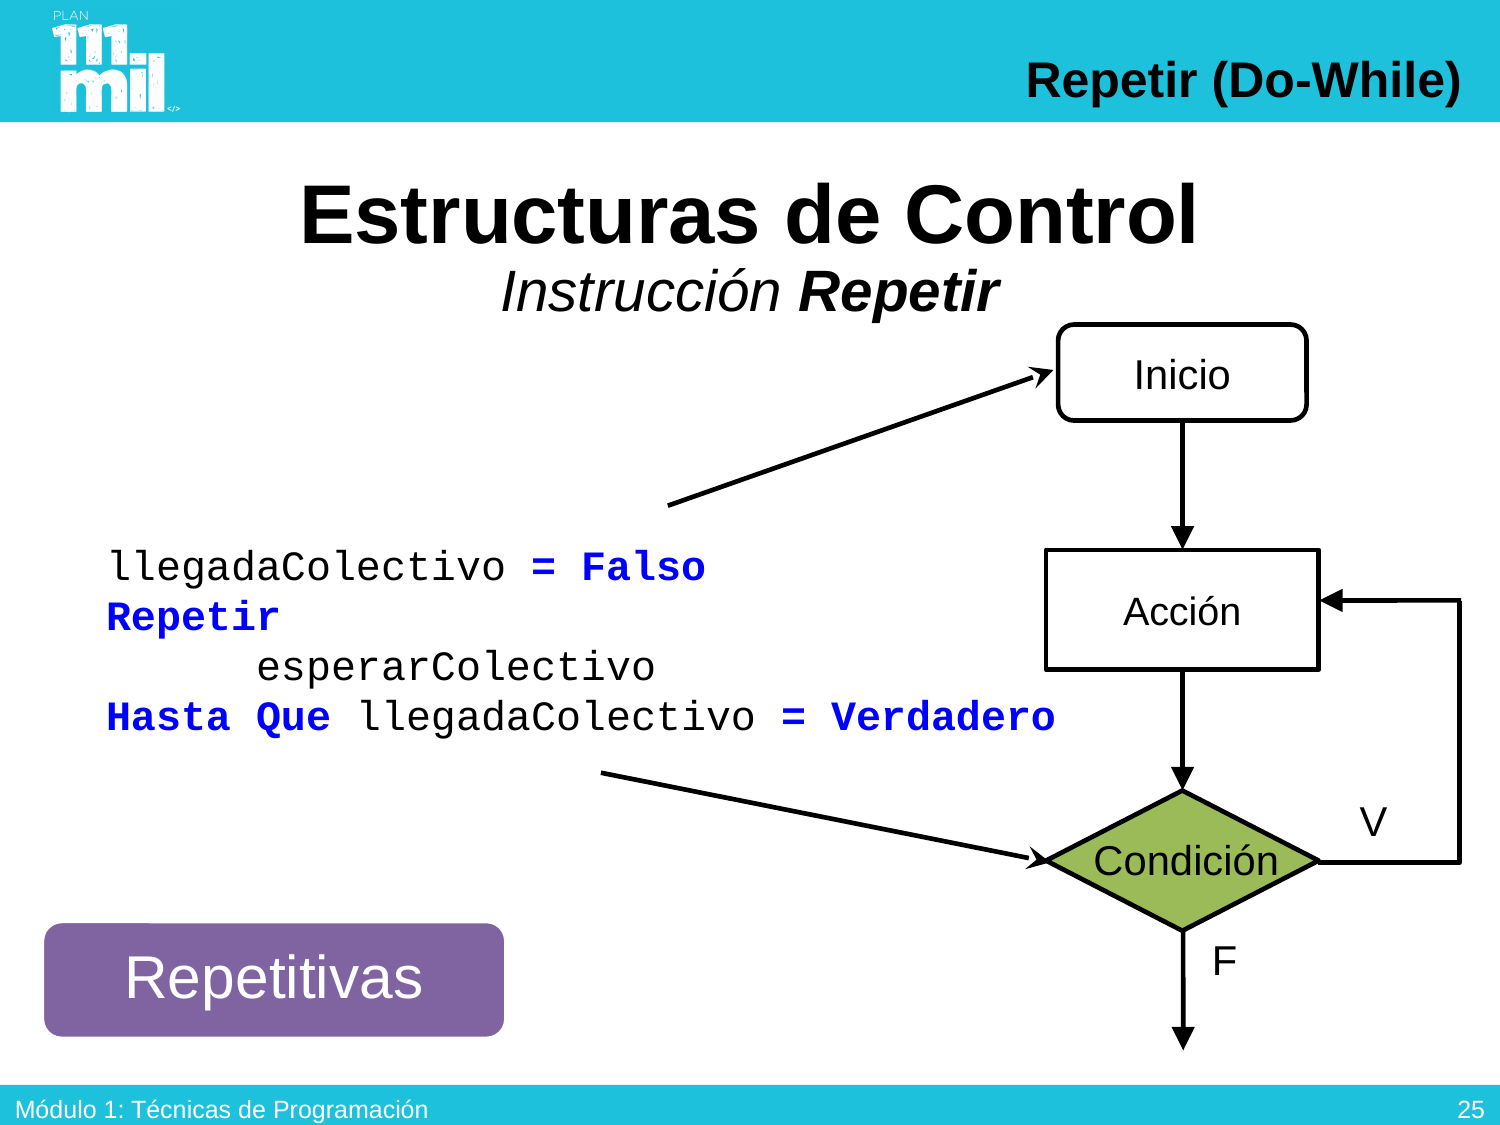

Repetir (Do-While)
# Estructuras de Control Instrucción Repetir
Inicio

llegadaColectivo = Falso
Repetir
	esperarColectivo
Hasta Que llegadaColectivo = Verdadero
Acción

V

Condición
F

Repetitivas

25
Módulo 1: Técnicas de Programación